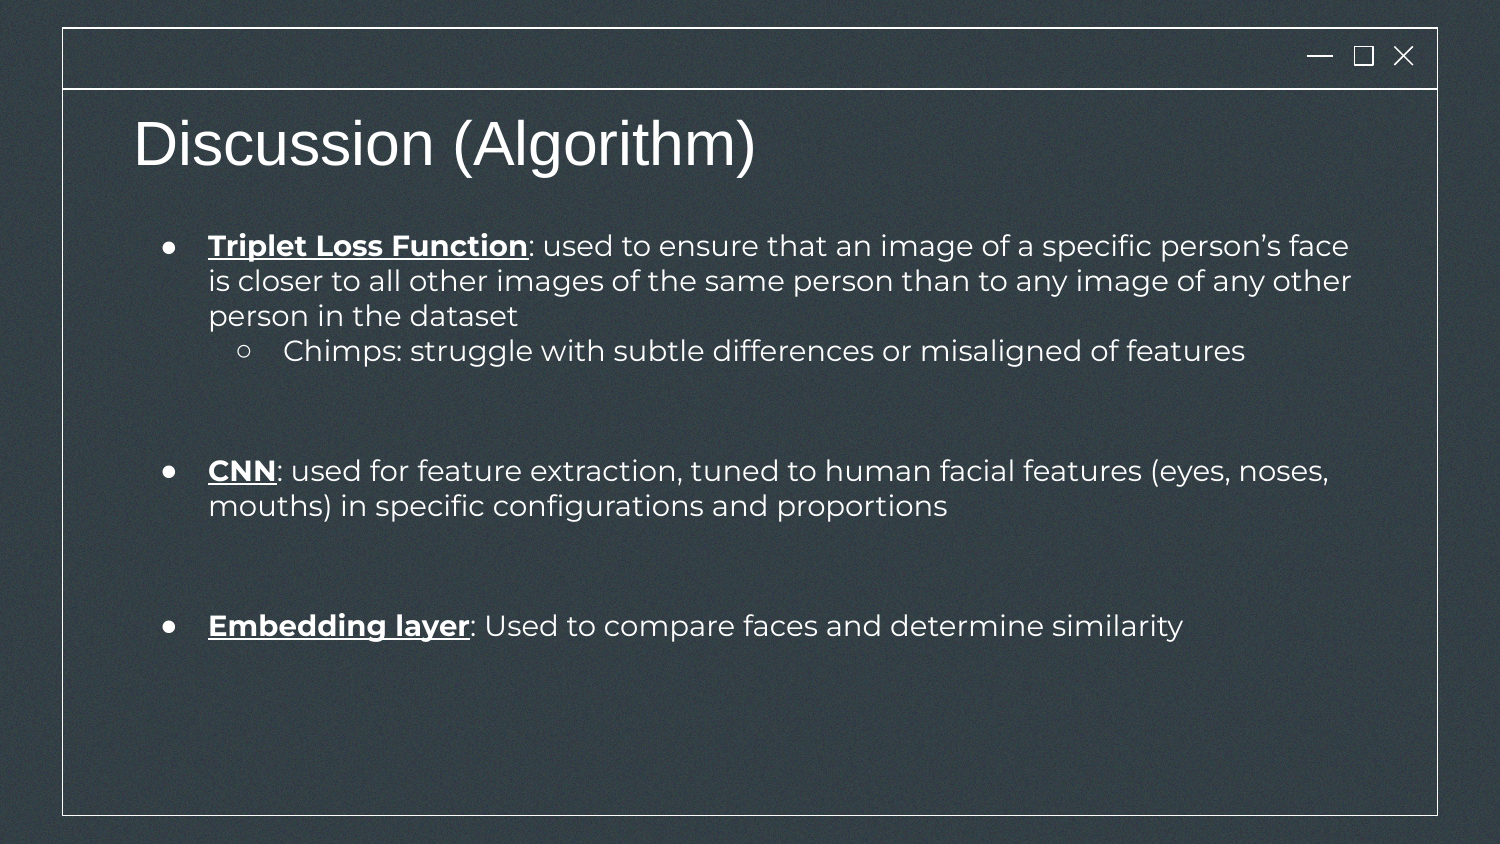

# Discussion (Algorithm)
Triplet Loss Function: used to ensure that an image of a specific person’s face is closer to all other images of the same person than to any image of any other person in the dataset
Chimps: struggle with subtle differences or misaligned of features

CNN: used for feature extraction, tuned to human facial features (eyes, noses, mouths) in specific configurations and proportions

Embedding layer: Used to compare faces and determine similarity